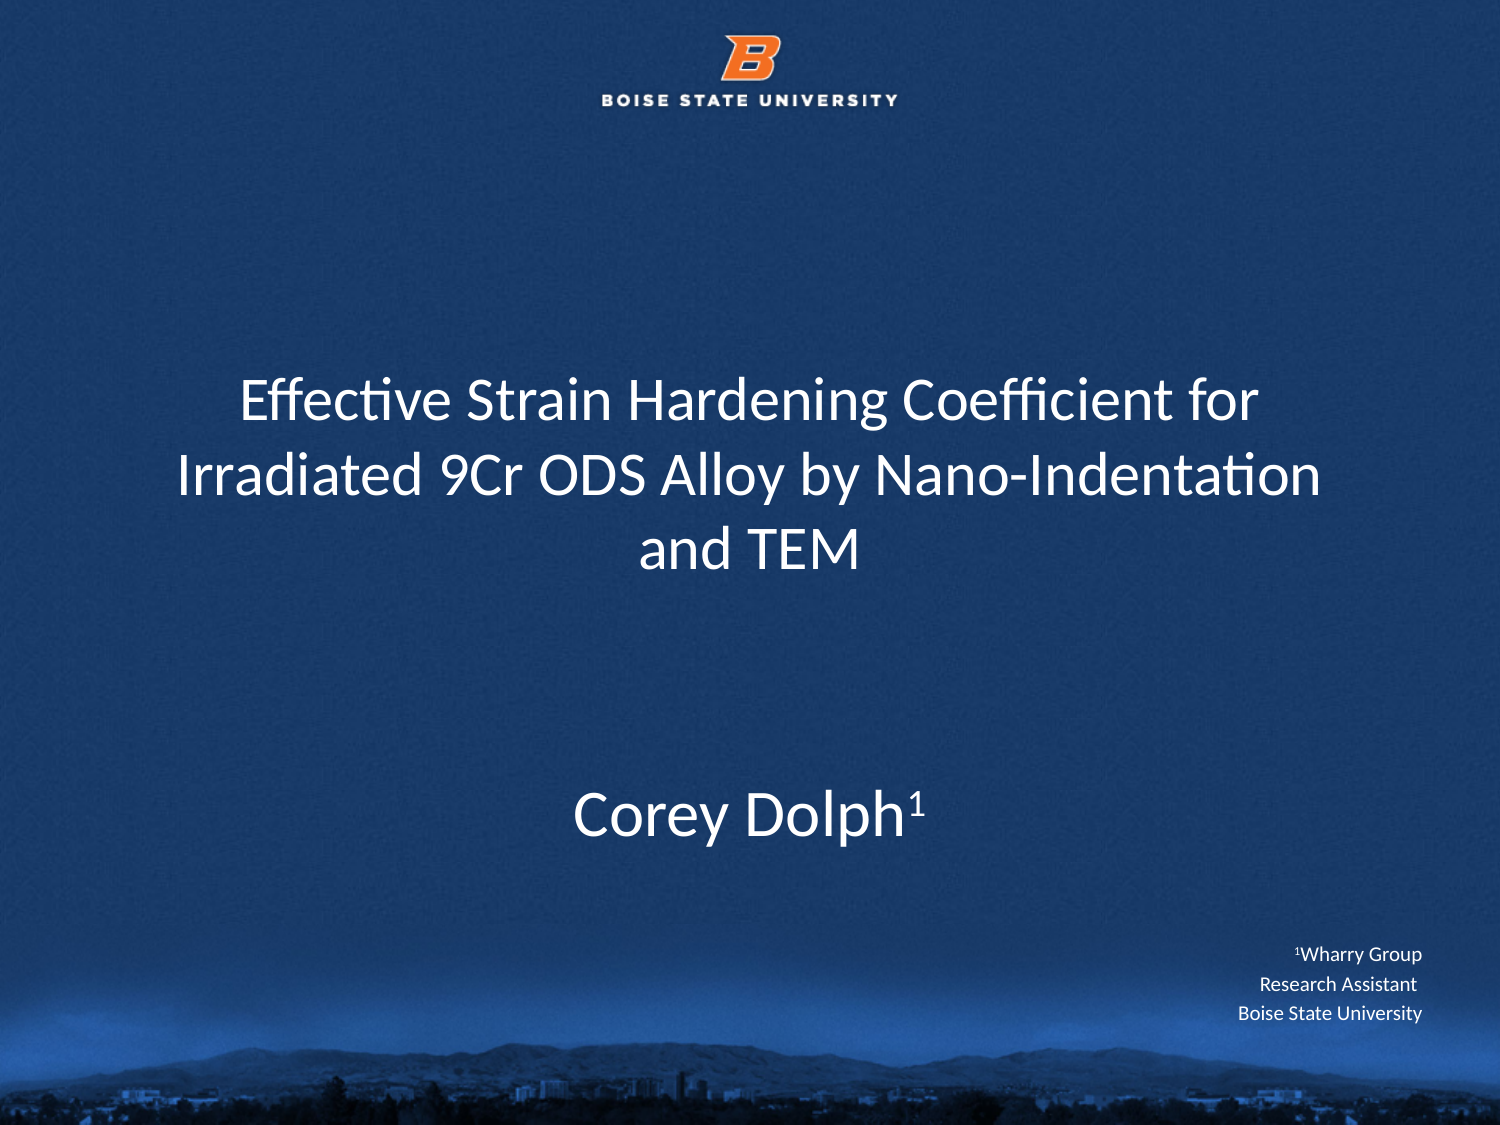

# Effective Strain Hardening Coefficient for Irradiated 9Cr ODS Alloy by Nano-Indentation and TEM
Corey Dolph1

1Wharry Group
 Research Assistant
Boise State University